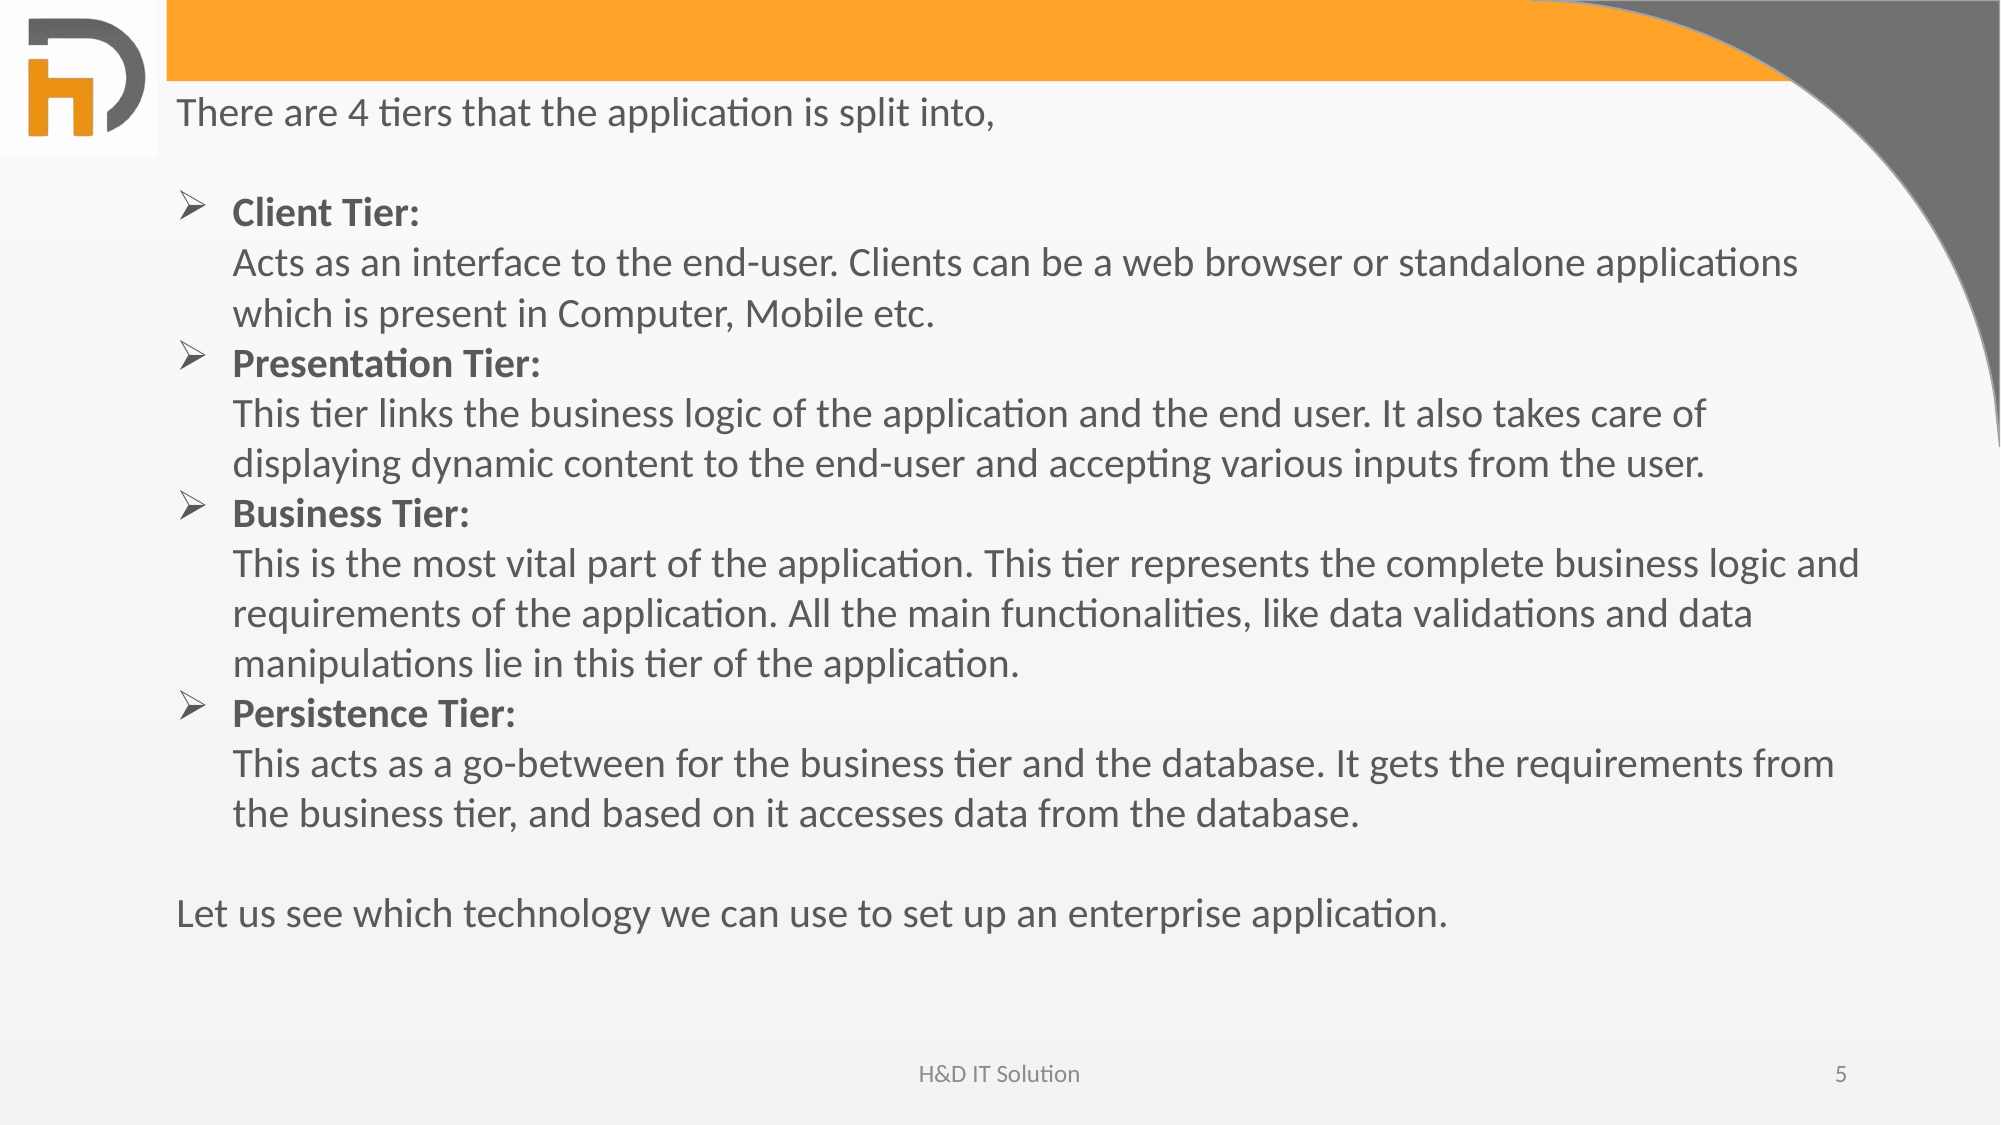

There are 4 tiers that the application is split into,

Client Tier: 
Acts as an interface to the end-user. Clients can be a web browser or standalone applications which is present in Computer, Mobile etc.
Presentation Tier:
This tier links the business logic of the application and the end user. It also takes care of displaying dynamic content to the end-user and accepting various inputs from the user.
Business Tier:
This is the most vital part of the application. This tier represents the complete business logic and requirements of the application. All the main functionalities, like data validations and data manipulations lie in this tier of the application.
Persistence Tier:
This acts as a go-between for the business tier and the database. It gets the requirements from the business tier, and based on it accesses data from the database.

Let us see which technology we can use to set up an enterprise application.
H&D IT Solution
5